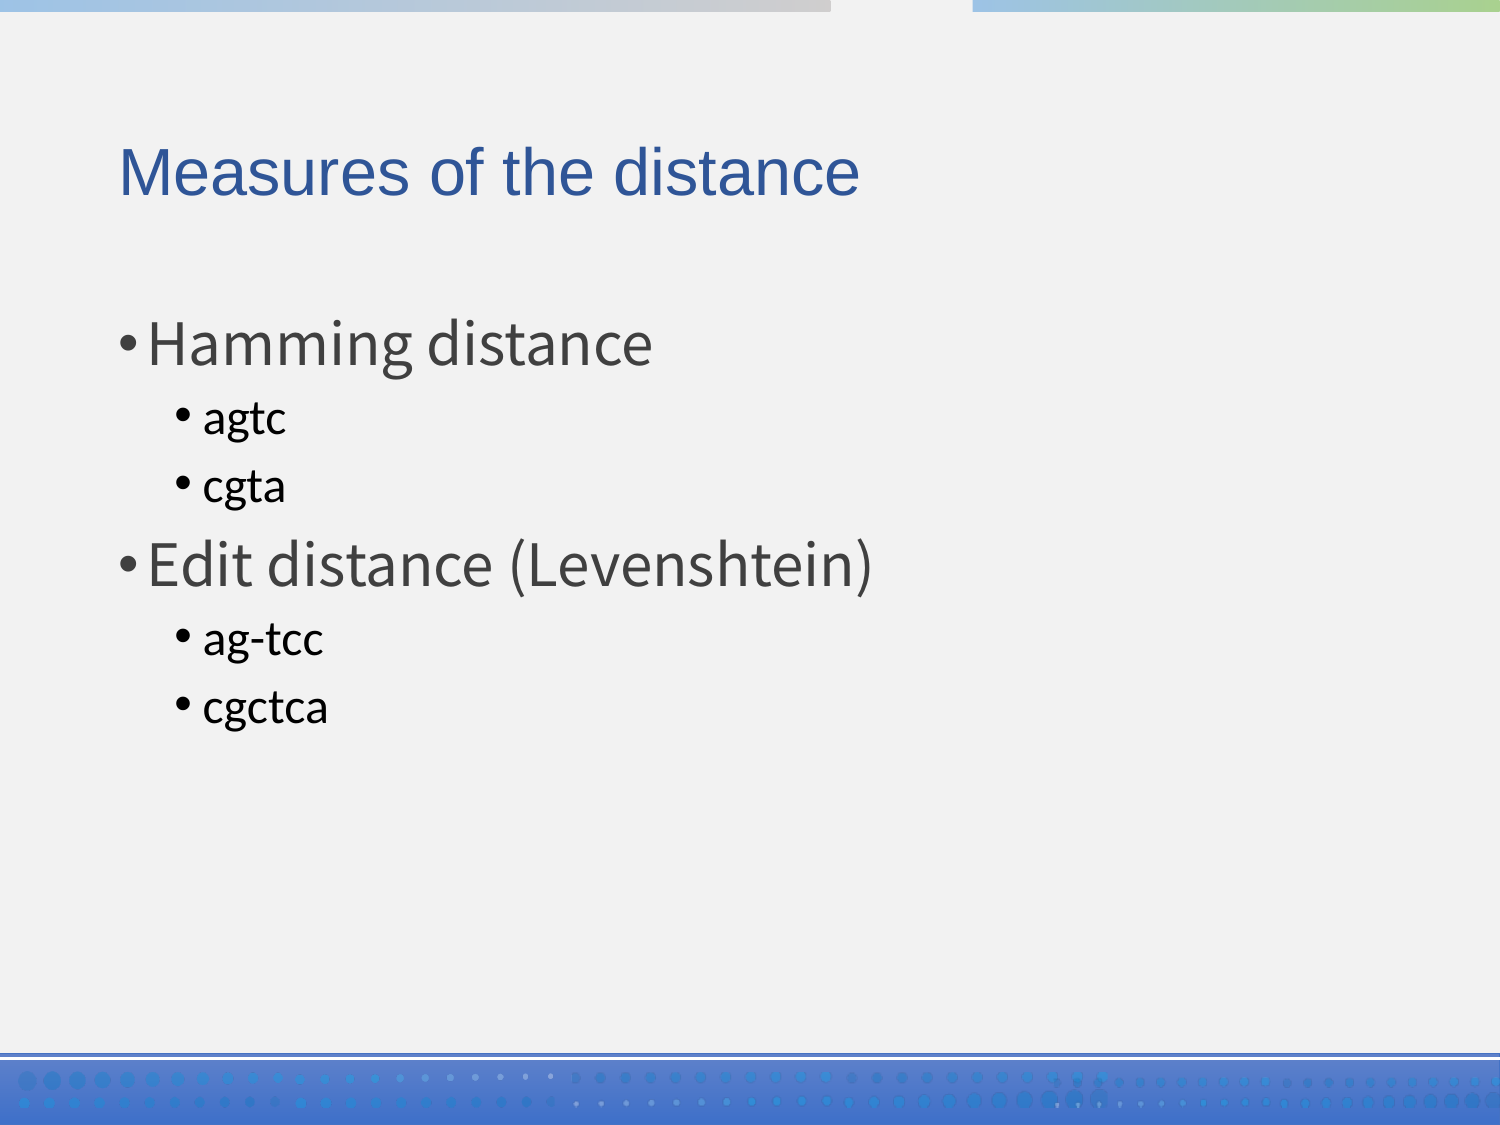

# Measures of the distance
Hamming distance
agtc
cgta
Edit distance (Levenshtein)
ag-tcc
cgctca